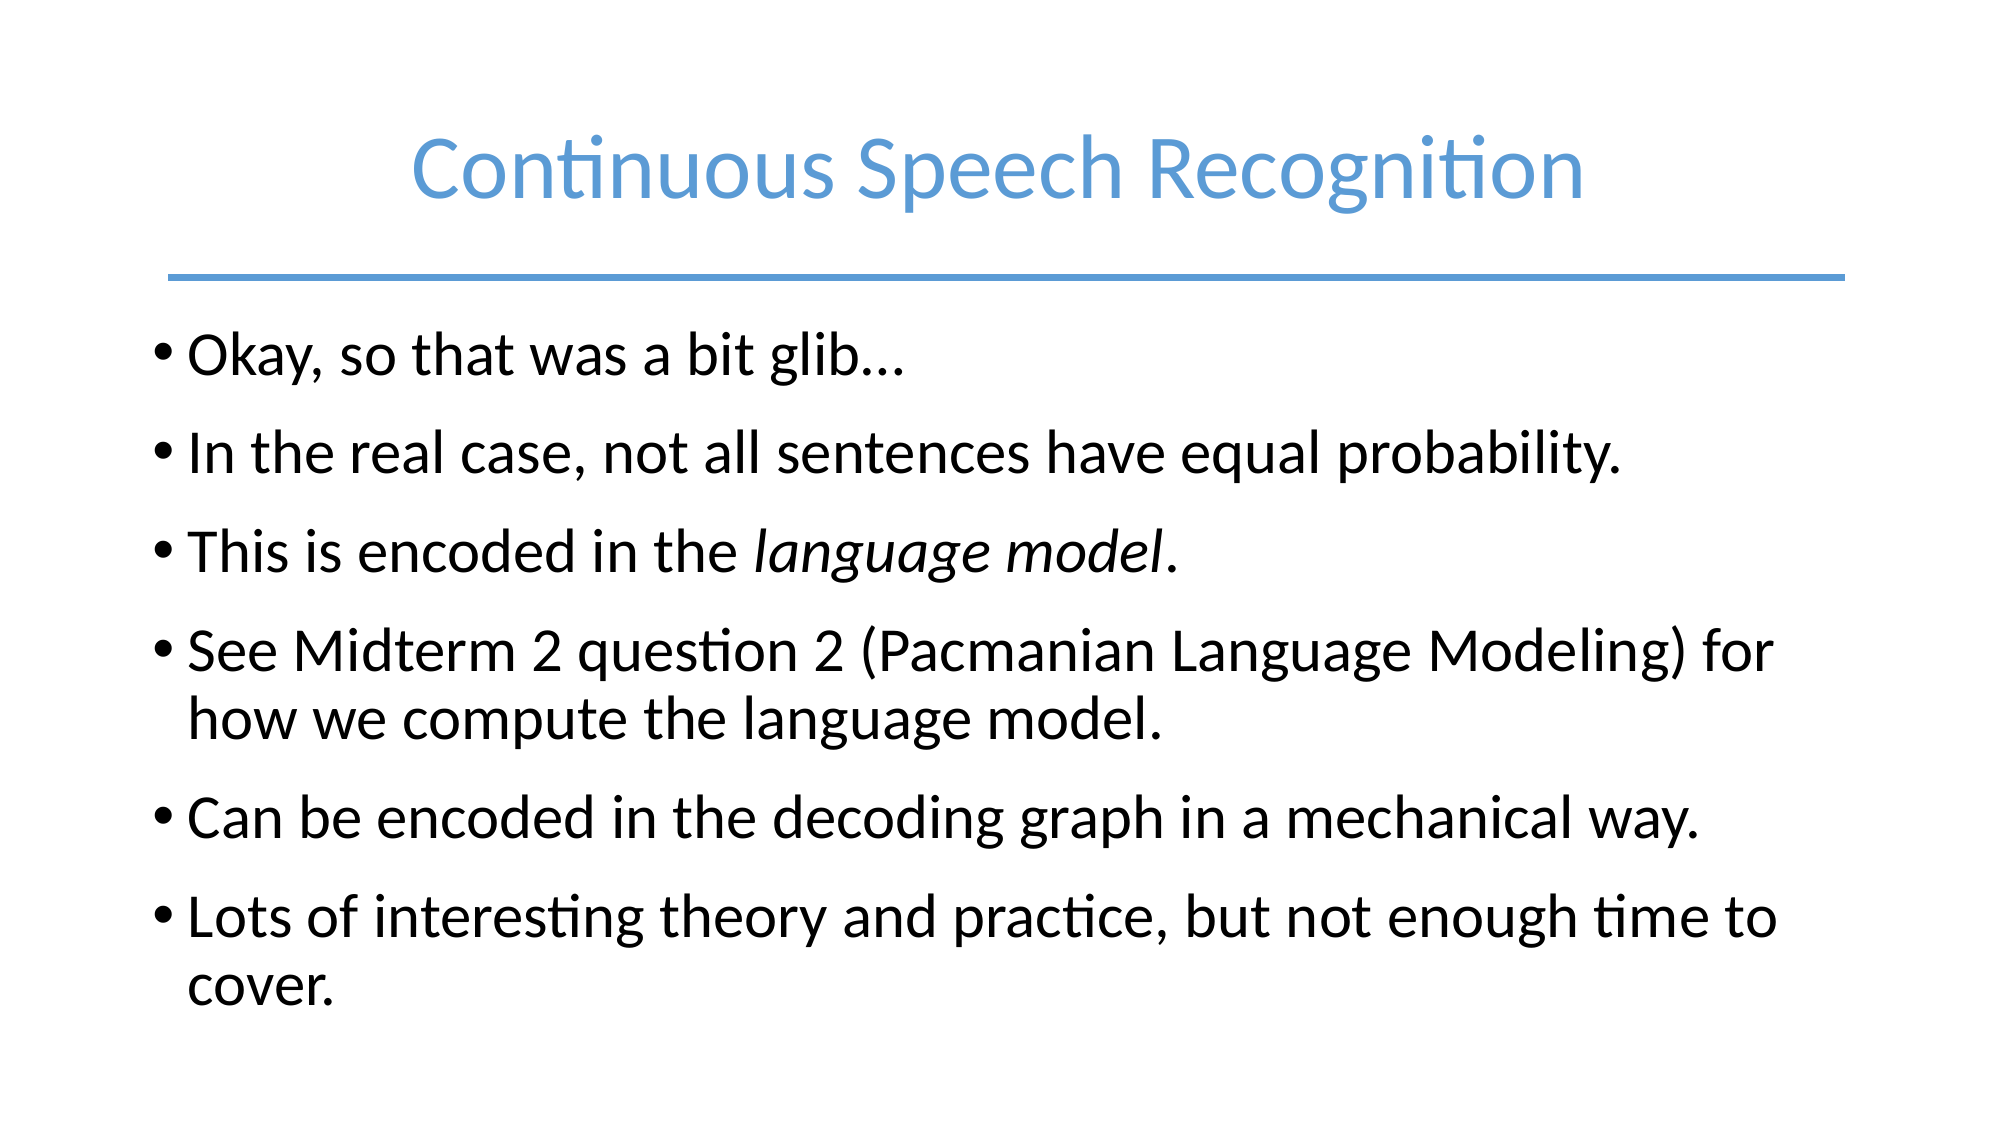

# Continuous Speech Recognition
Okay, so that was a bit glib…
In the real case, not all sentences have equal probability.
This is encoded in the language model.
See Midterm 2 question 2 (Pacmanian Language Modeling) for how we compute the language model.
Can be encoded in the decoding graph in a mechanical way.
Lots of interesting theory and practice, but not enough time to cover.